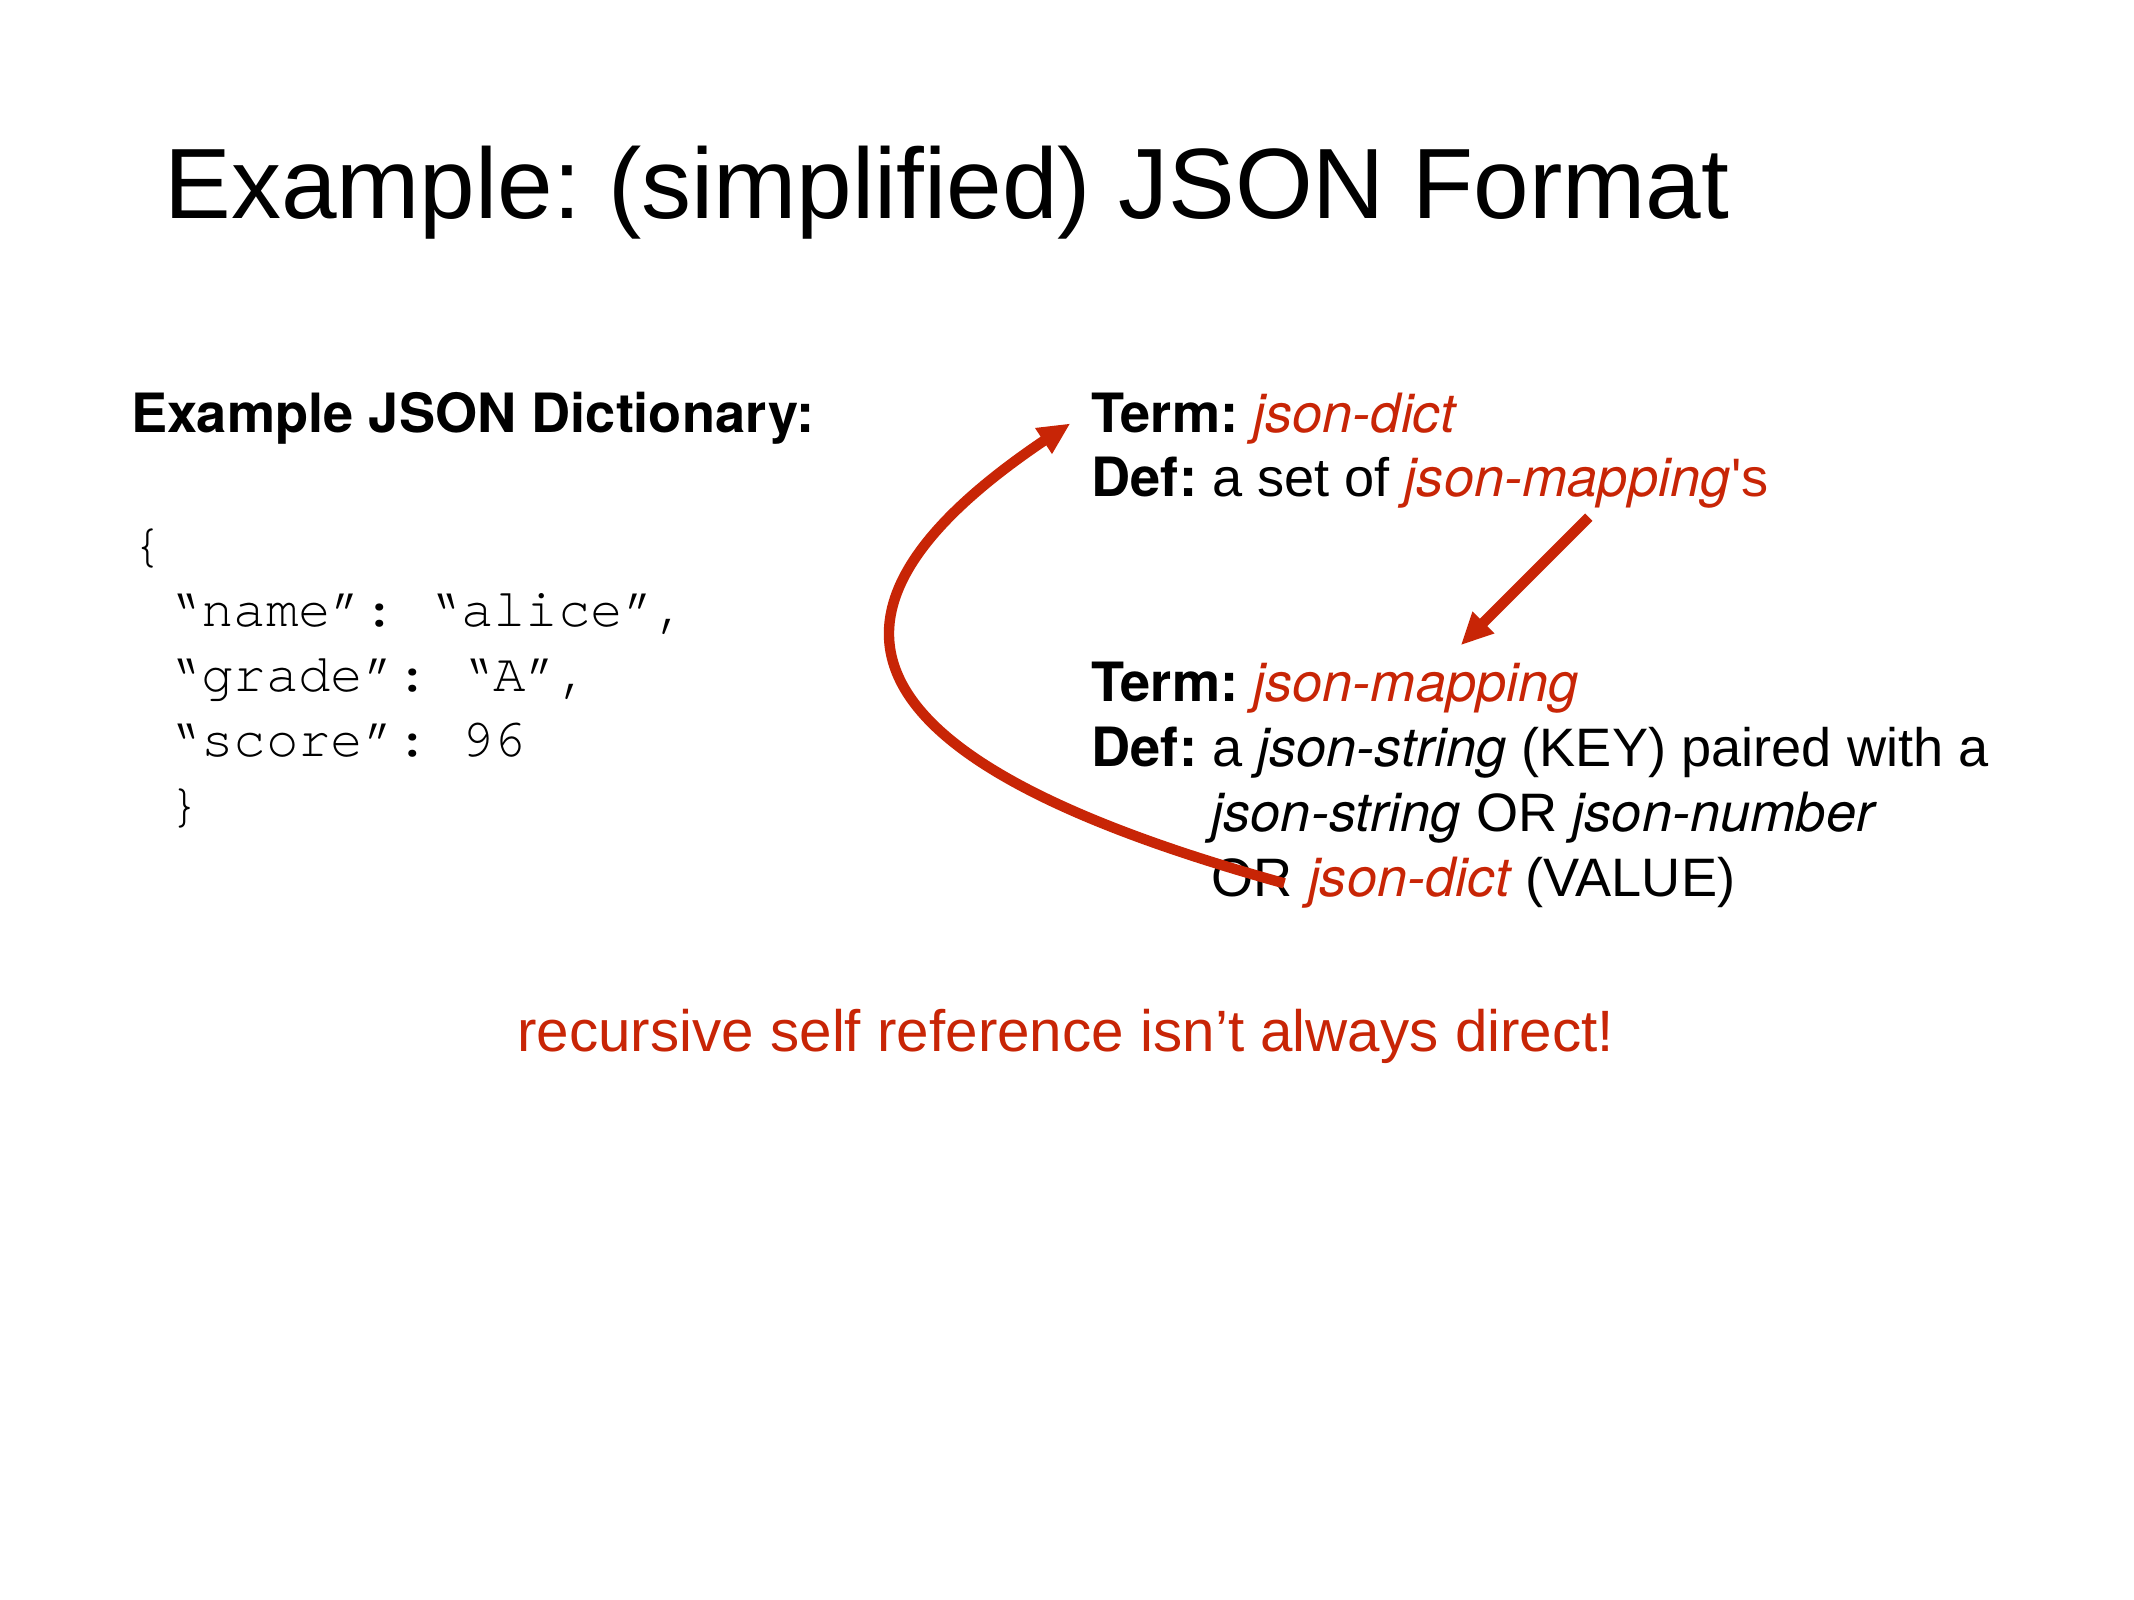

# Example: (simplified) JSON Format
Example JSON Dictionary:
{
“name”: “alice”,
“grade”: “A”,
“score”: 96
}
Term: json-dict
Def: a set of json-mapping's
Term: json-mapping
Def: a json-string (KEY) paired with a
        json-string OR json-number
        OR json-dict (VALUE)

recursive self reference isn’t always direct!